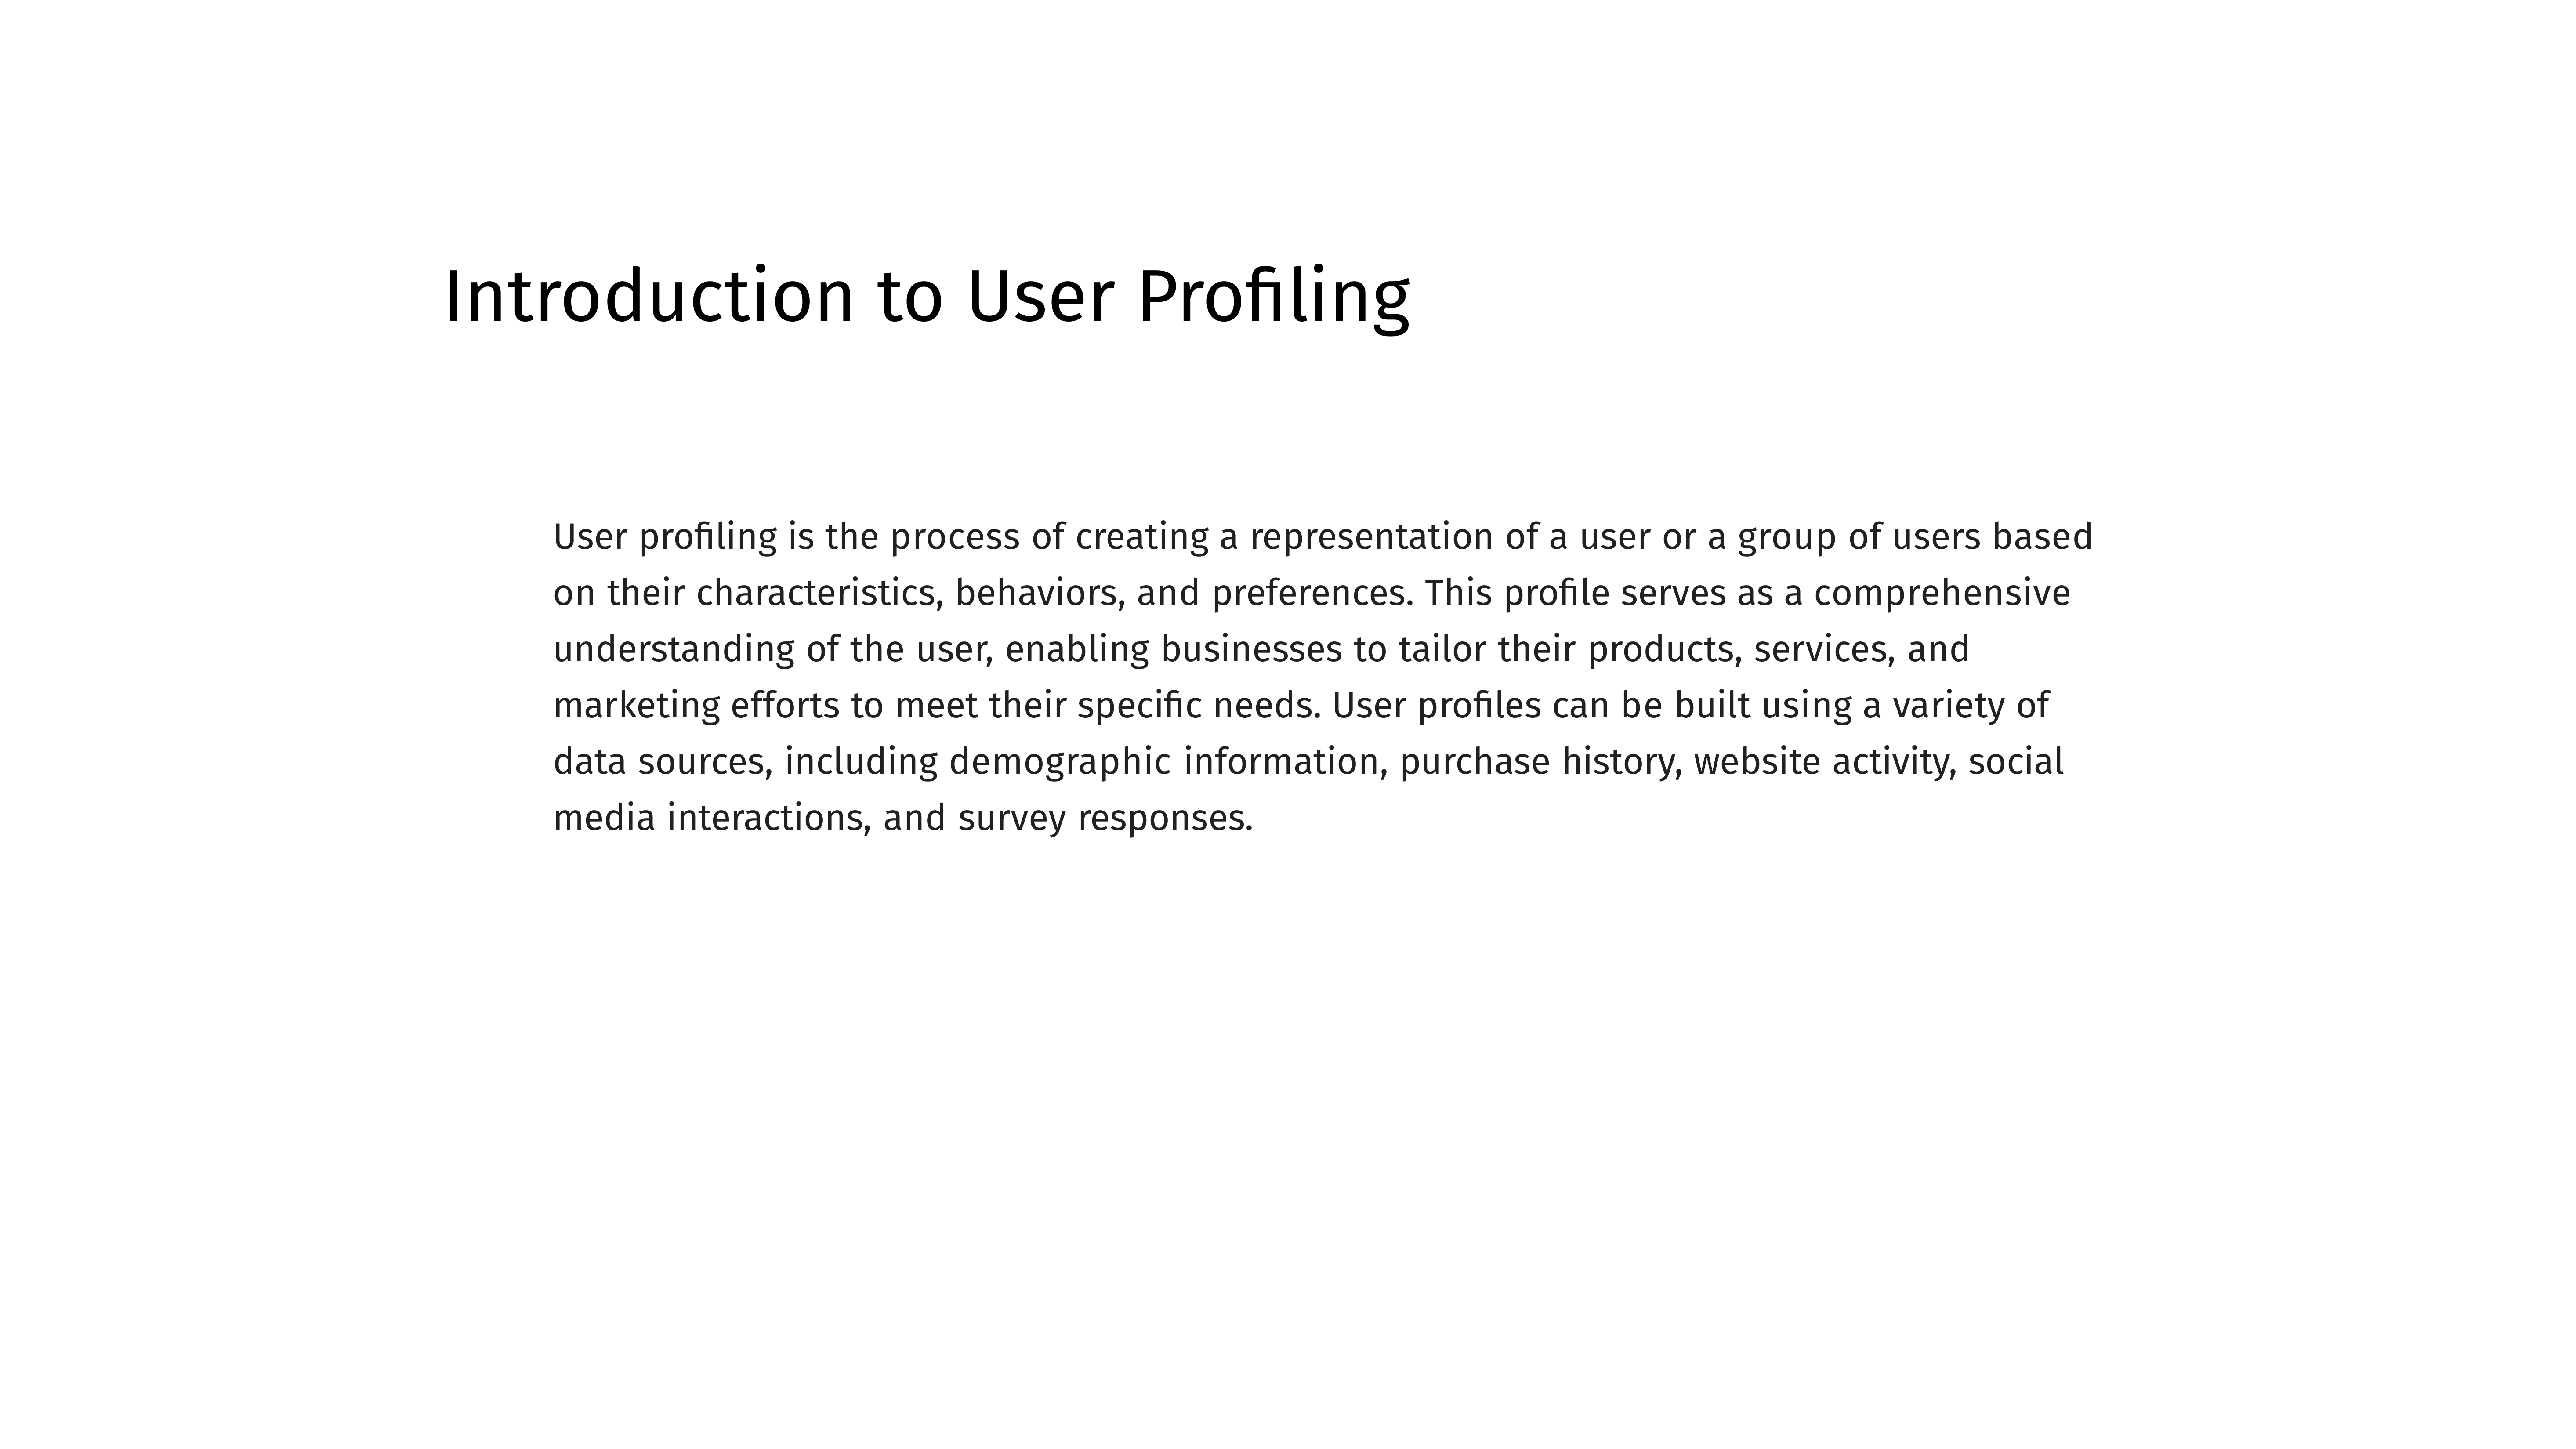

Introduction to User Profiling
User profiling is the process of creating a representation of a user or a group of users based on their characteristics, behaviors, and preferences. This profile serves as a comprehensive understanding of the user, enabling businesses to tailor their products, services, and marketing efforts to meet their specific needs. User profiles can be built using a variety of data sources, including demographic information, purchase history, website activity, social media interactions, and survey responses.